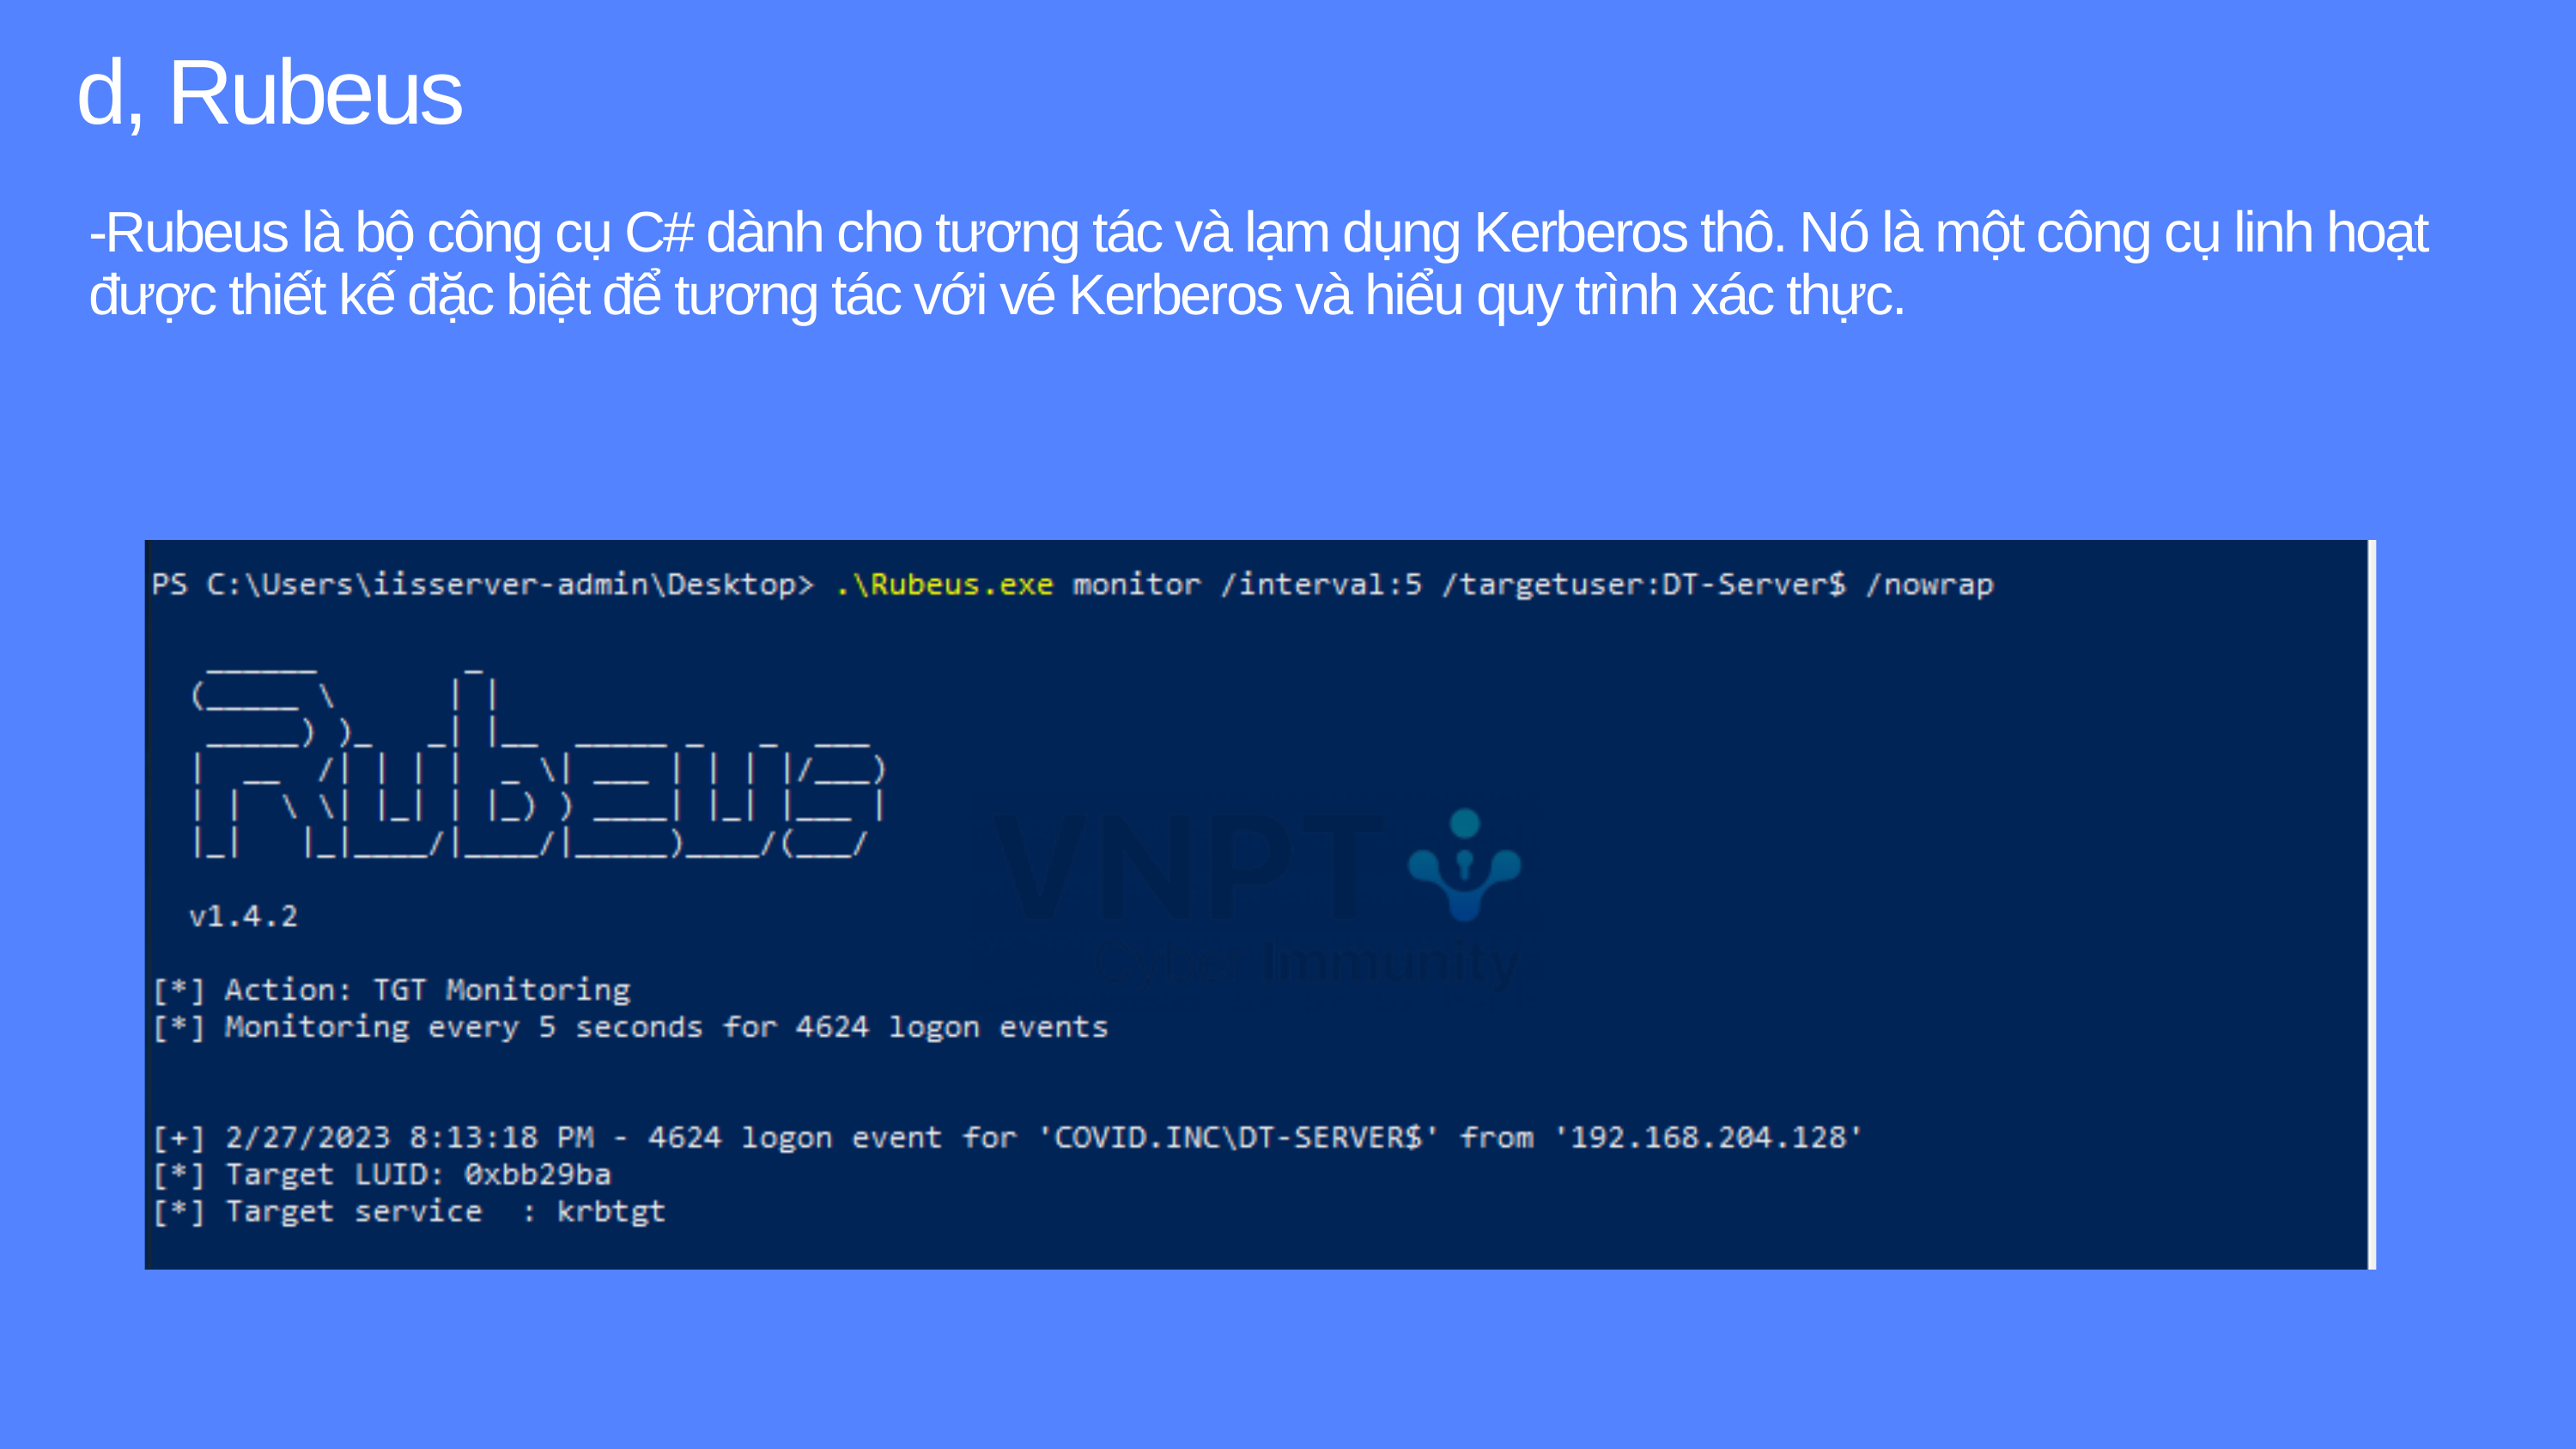

d, Rubeus
-Rubeus là bộ công cụ C# dành cho tương tác và lạm dụng Kerberos thô. Nó là một công cụ linh hoạt được thiết kế đặc biệt để tương tác với vé Kerberos và hiểu quy trình xác thực.